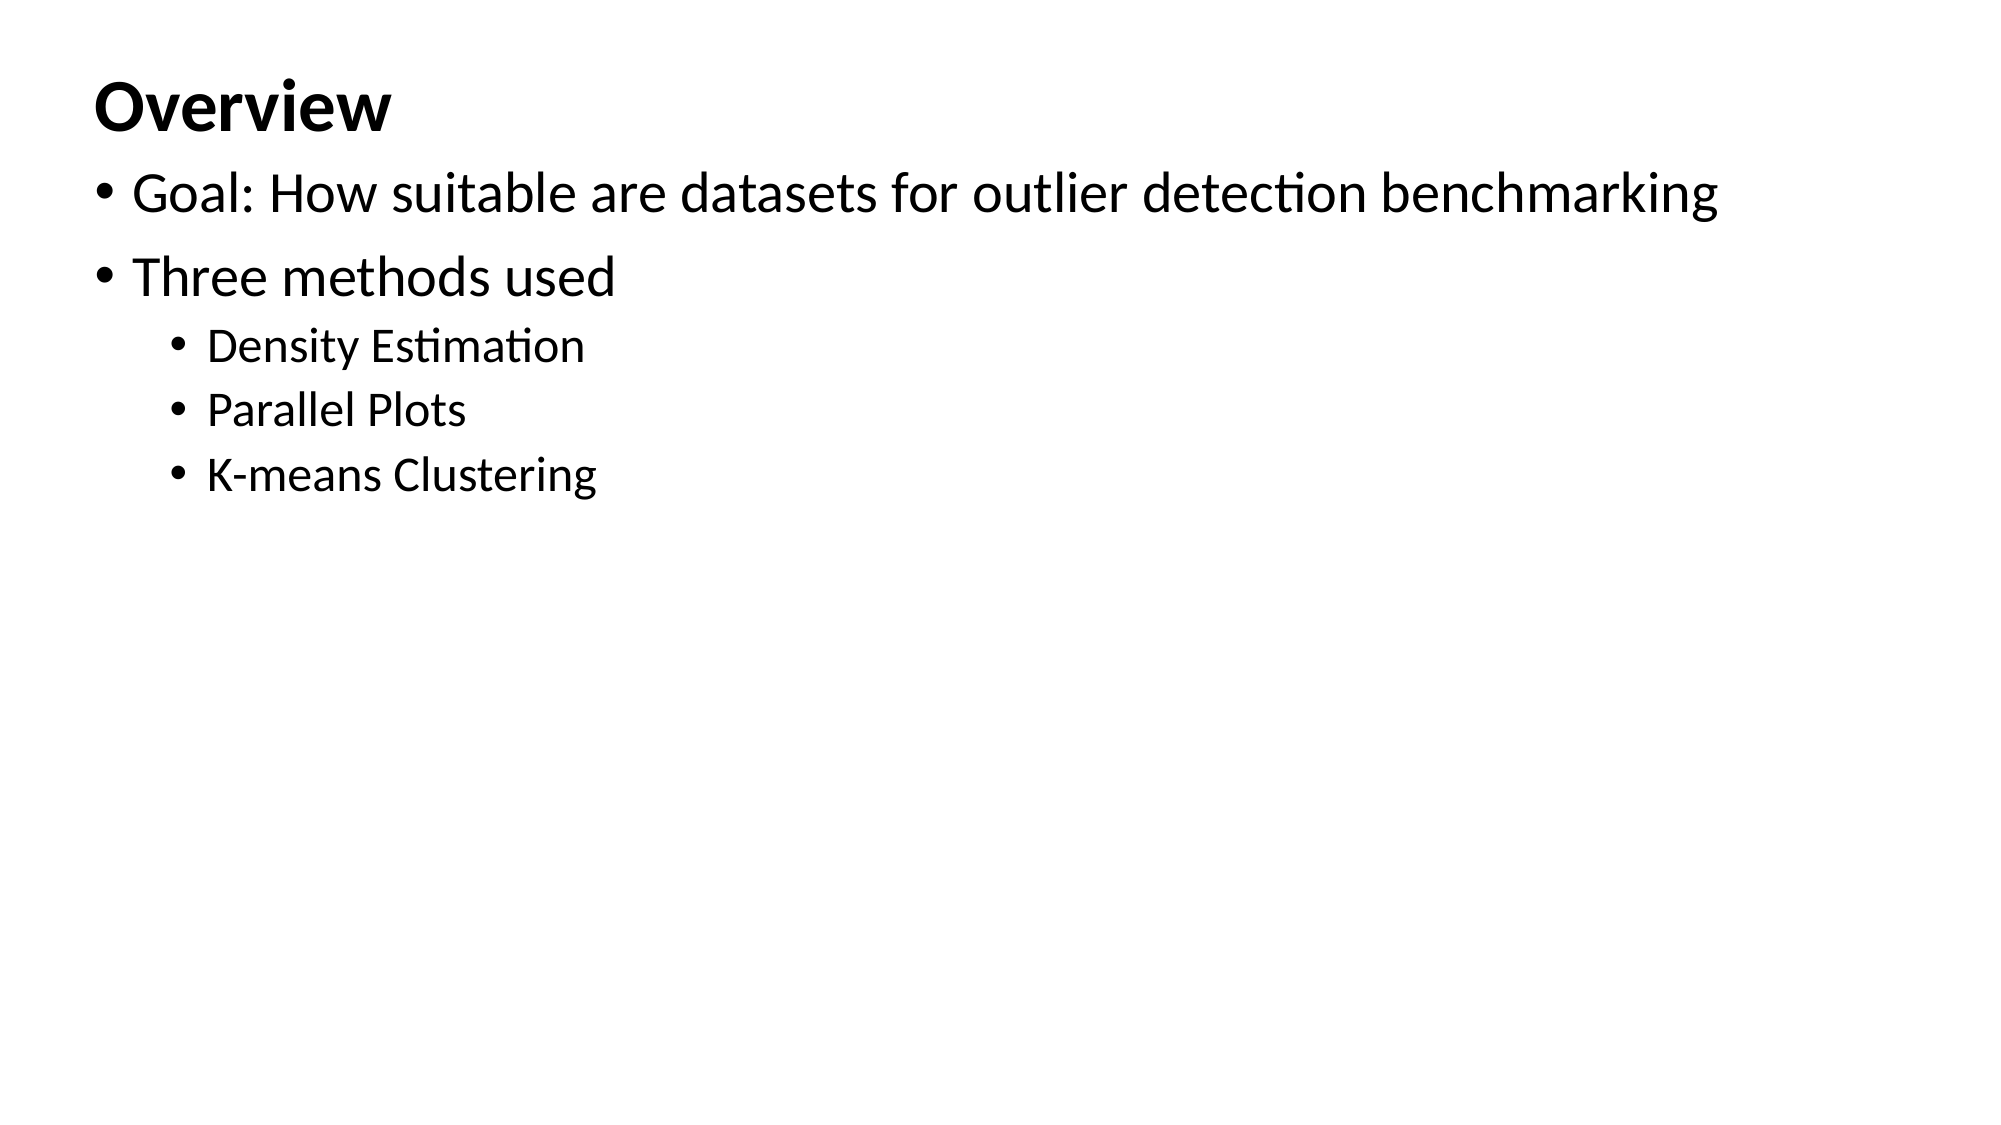

# Overview
Goal: How suitable are datasets for outlier detection benchmarking
Three methods used
Density Estimation
Parallel Plots
K-means Clustering